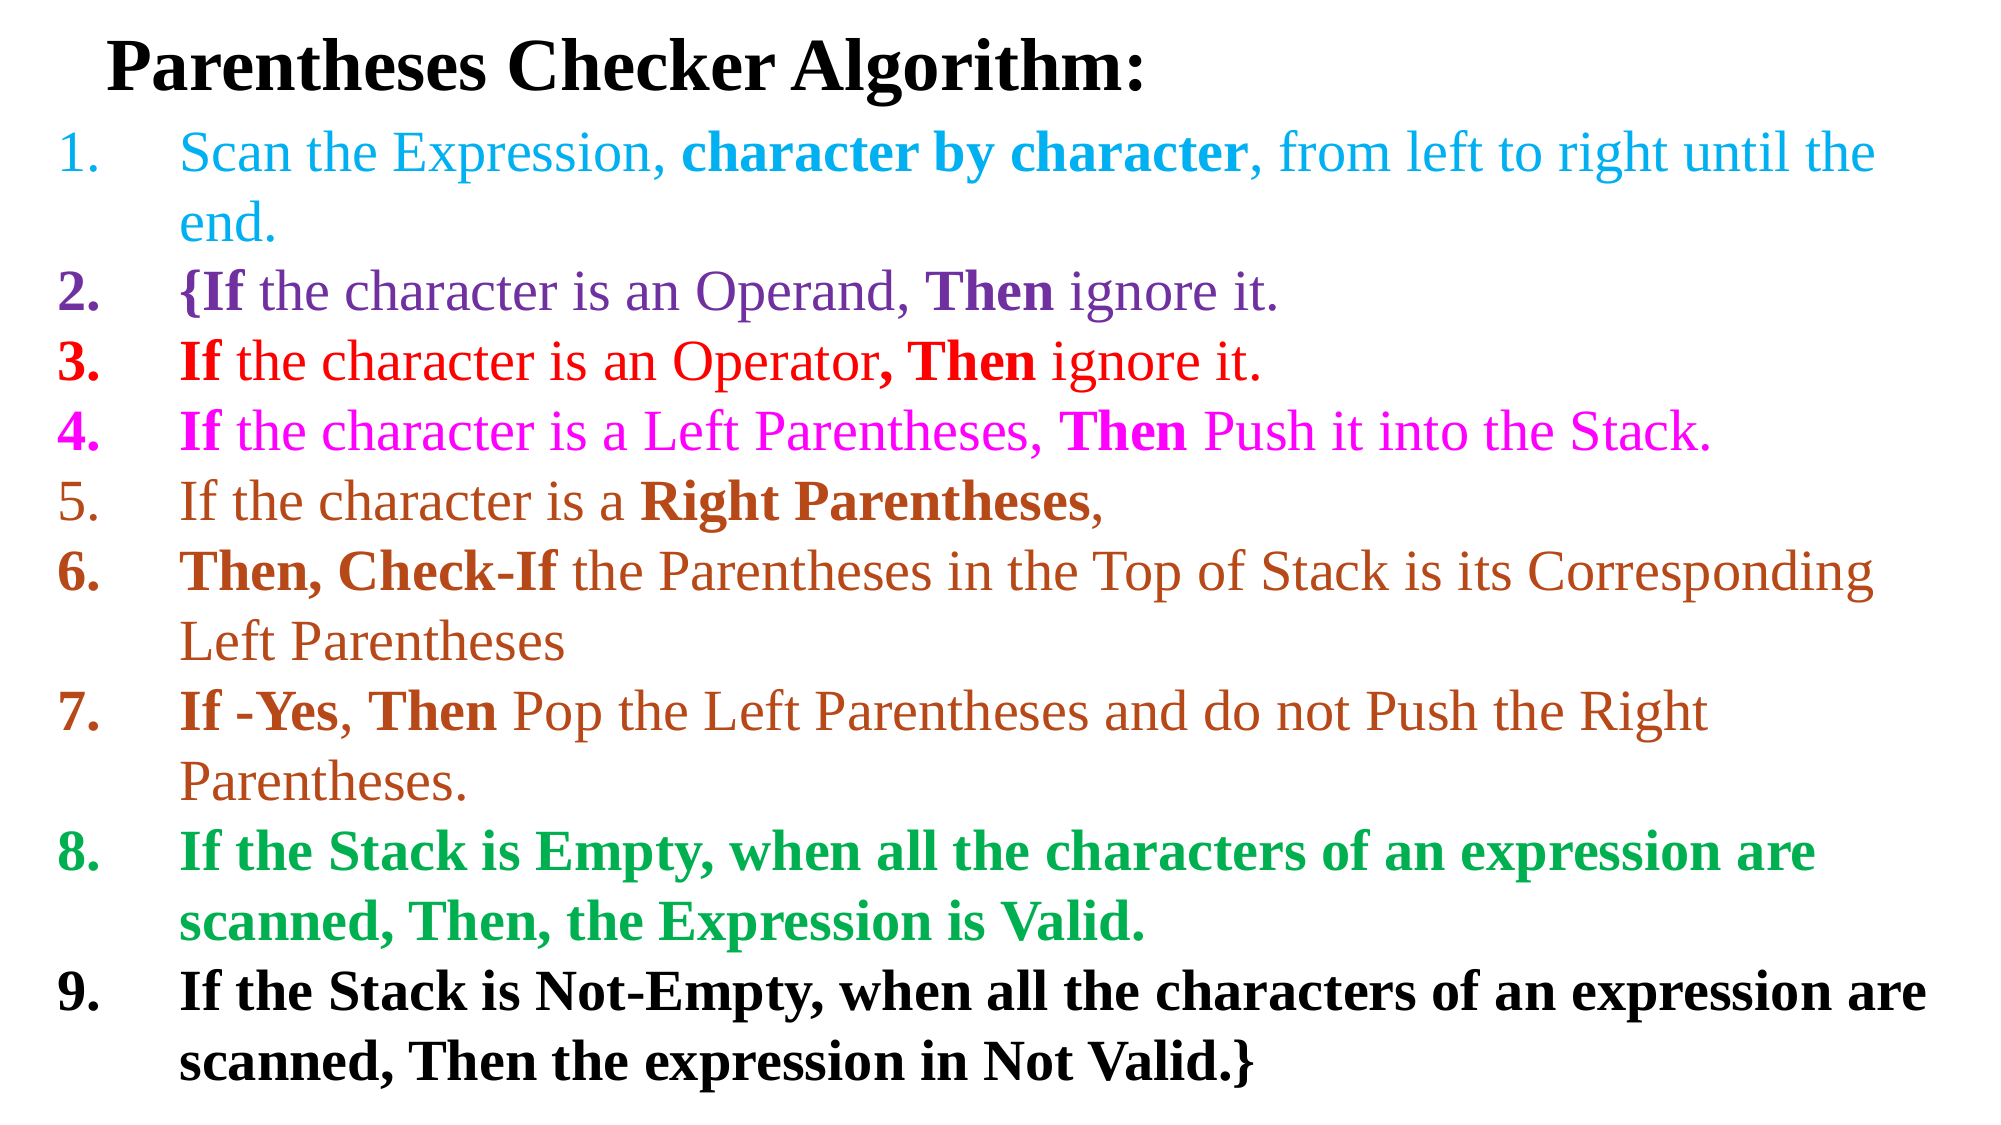

Parentheses Checker Algorithm:
Scan the Expression, character by character, from left to right until the end.
{If the character is an Operand, Then ignore it.
If the character is an Operator, Then ignore it.
If the character is a Left Parentheses, Then Push it into the Stack.
If the character is a Right Parentheses,
Then, Check-If the Parentheses in the Top of Stack is its Corresponding Left Parentheses
If -Yes, Then Pop the Left Parentheses and do not Push the Right Parentheses.
If the Stack is Empty, when all the characters of an expression are scanned, Then, the Expression is Valid.
If the Stack is Not-Empty, when all the characters of an expression are scanned, Then the expression in Not Valid.}